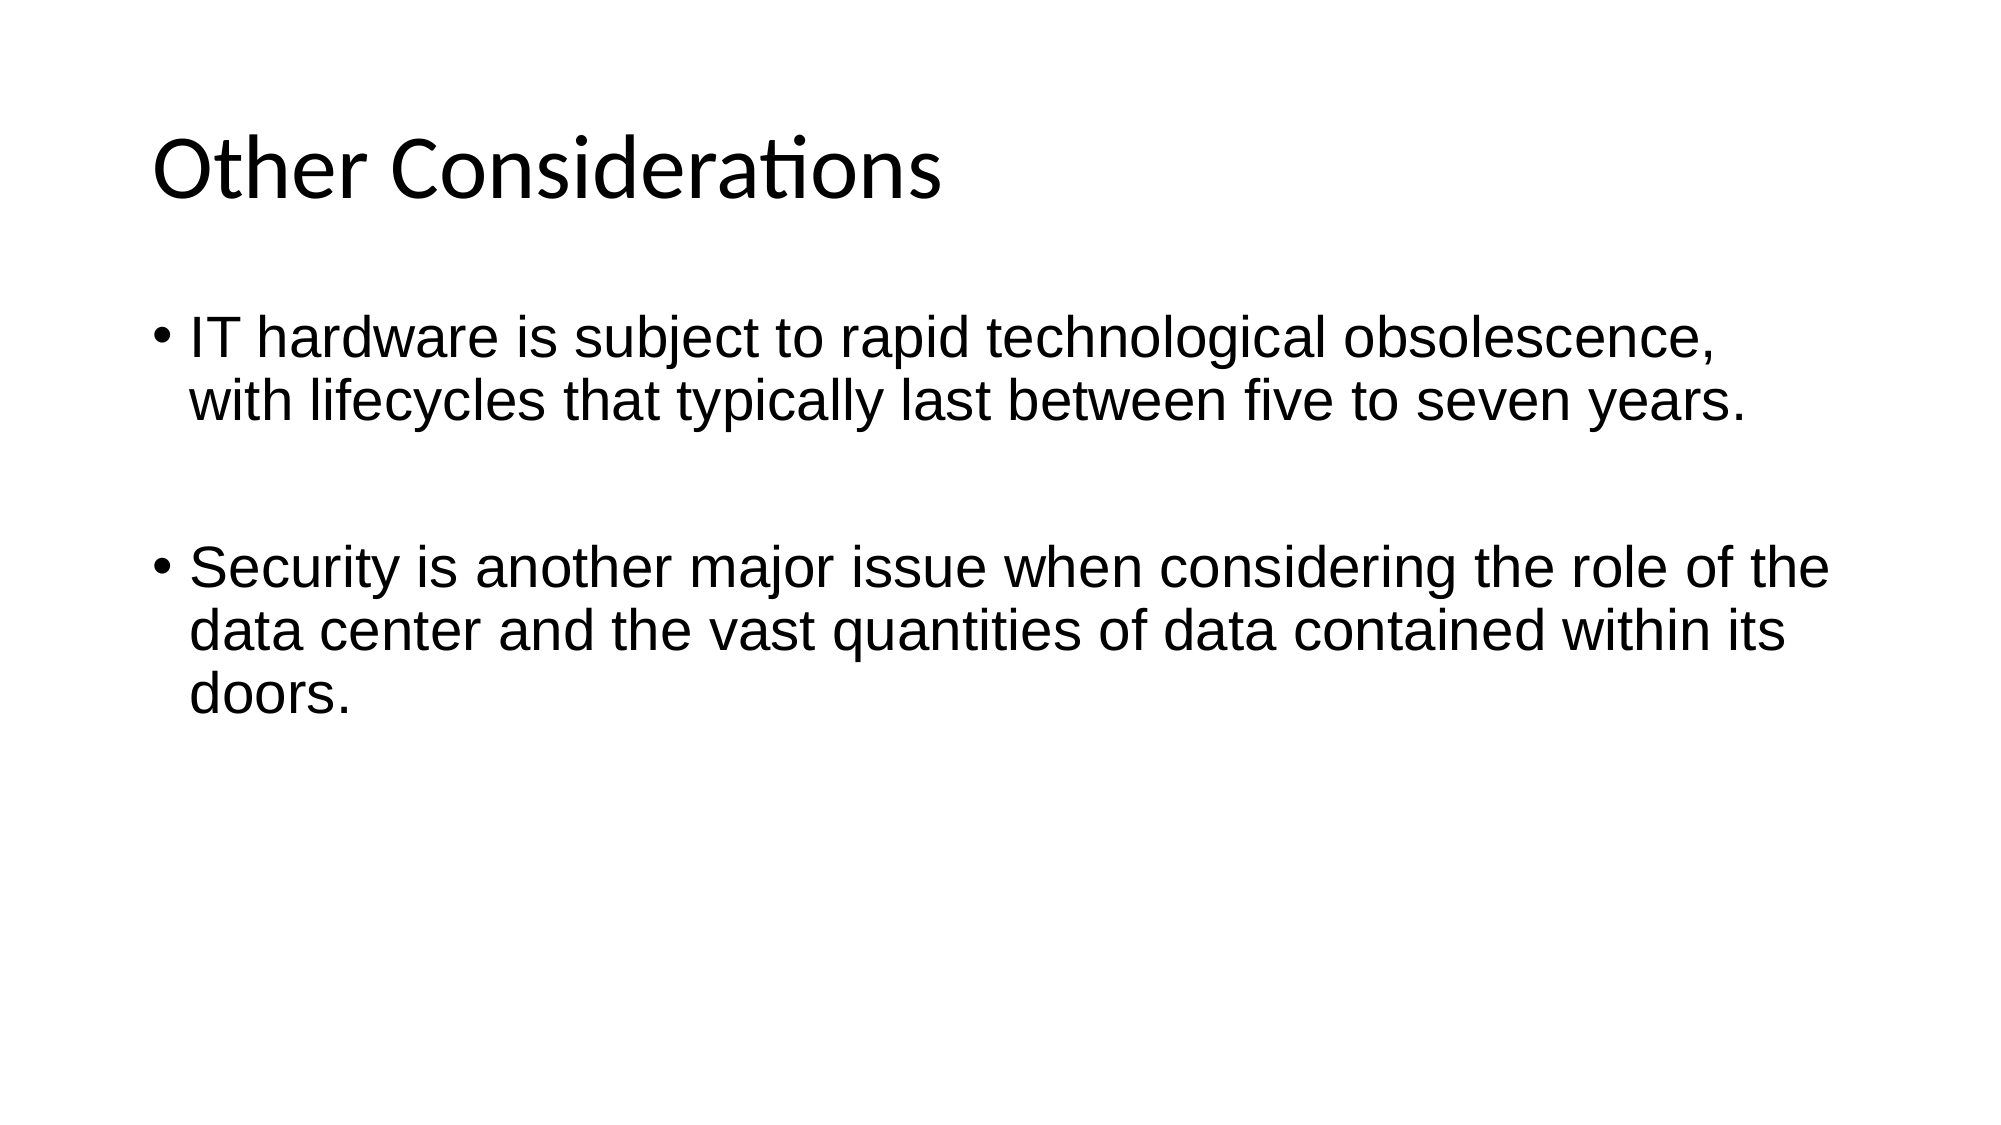

# Other Considerations
IT hardware is subject to rapid technological obsolescence, with lifecycles that typically last between five to seven years.

Security is another major issue when considering the role of the data center and the vast quantities of data contained within its doors.